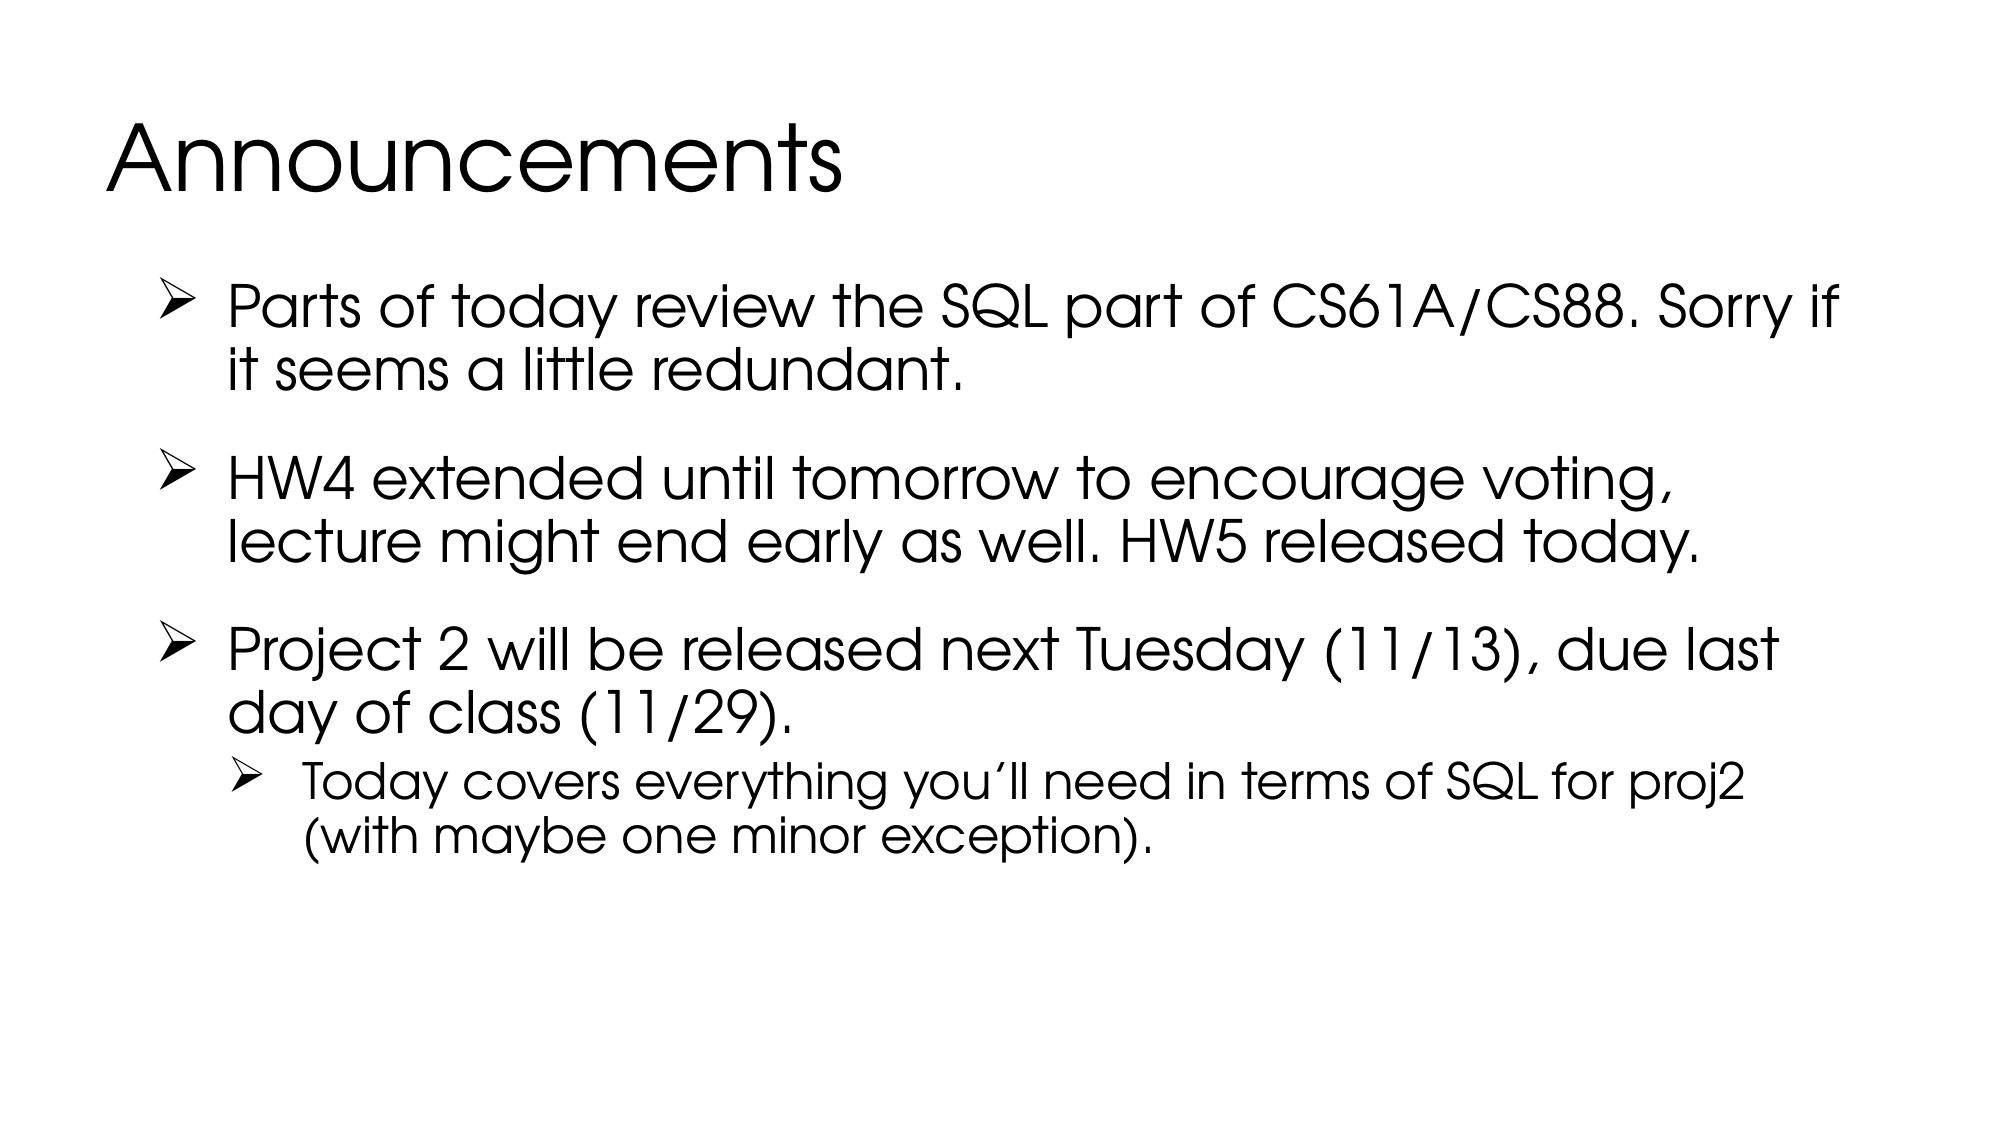

# Announcements
Parts of today review the SQL part of CS61A/CS88. Sorry if it seems a little redundant.
HW4 extended until tomorrow to encourage voting, lecture might end early as well. HW5 released today.
Project 2 will be released next Tuesday (11/13), due last day of class (11/29).
Today covers everything you’ll need in terms of SQL for proj2 (with maybe one minor exception).